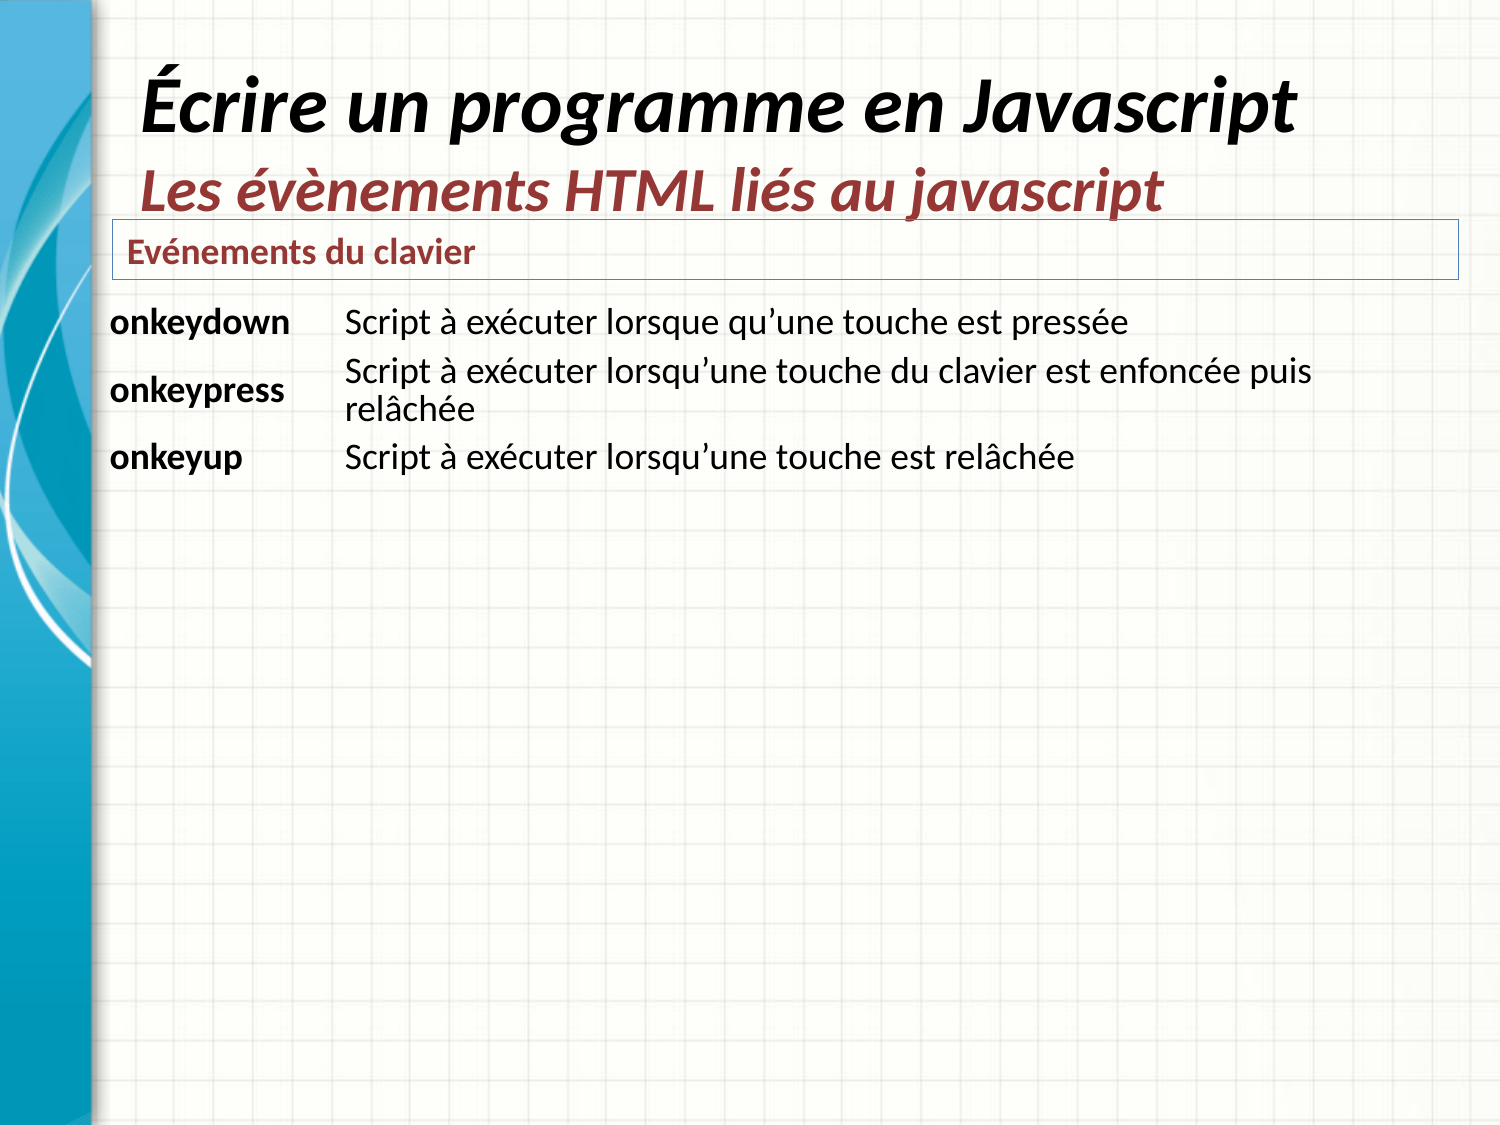

# Écrire un programme en Javascript Les évènements HTML liés au javascript
Evénements du clavier
| onkeydown | Script à exécuter lorsque qu’une touche est pressée |
| --- | --- |
| onkeypress | Script à exécuter lorsqu’une touche du clavier est enfoncée puis relâchée |
| onkeyup | Script à exécuter lorsqu’une touche est relâchée |